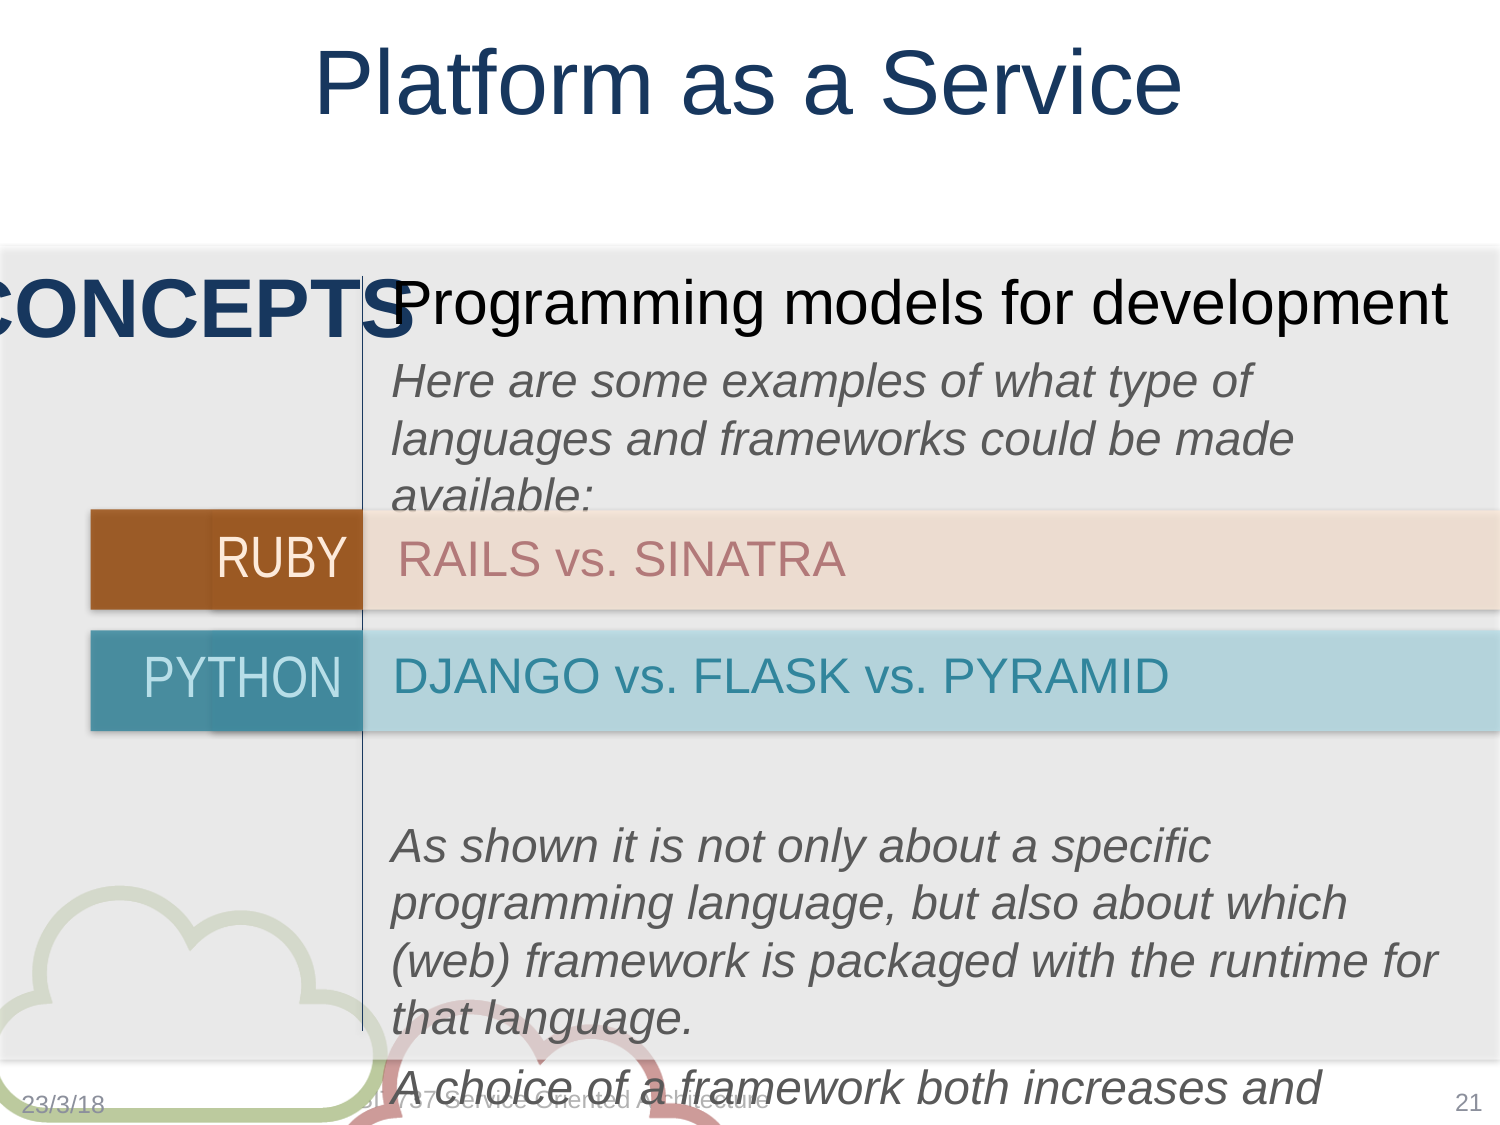

# Platform as a Service

CONCEPTS
Programming models for development
Here are some examples of what type of languages and frameworks could be made available:

As shown it is not only about a specific programming language, but also about which (web) framework is packaged with the runtime for that language.
A choice of a framework both increases and reduces portability.

RAILS vs. SINATRA
RUBY

DJANGO vs. FLASK vs. PYRAMID
PYTHON
21
23/3/18
SIT737 Service Oriented Architecture